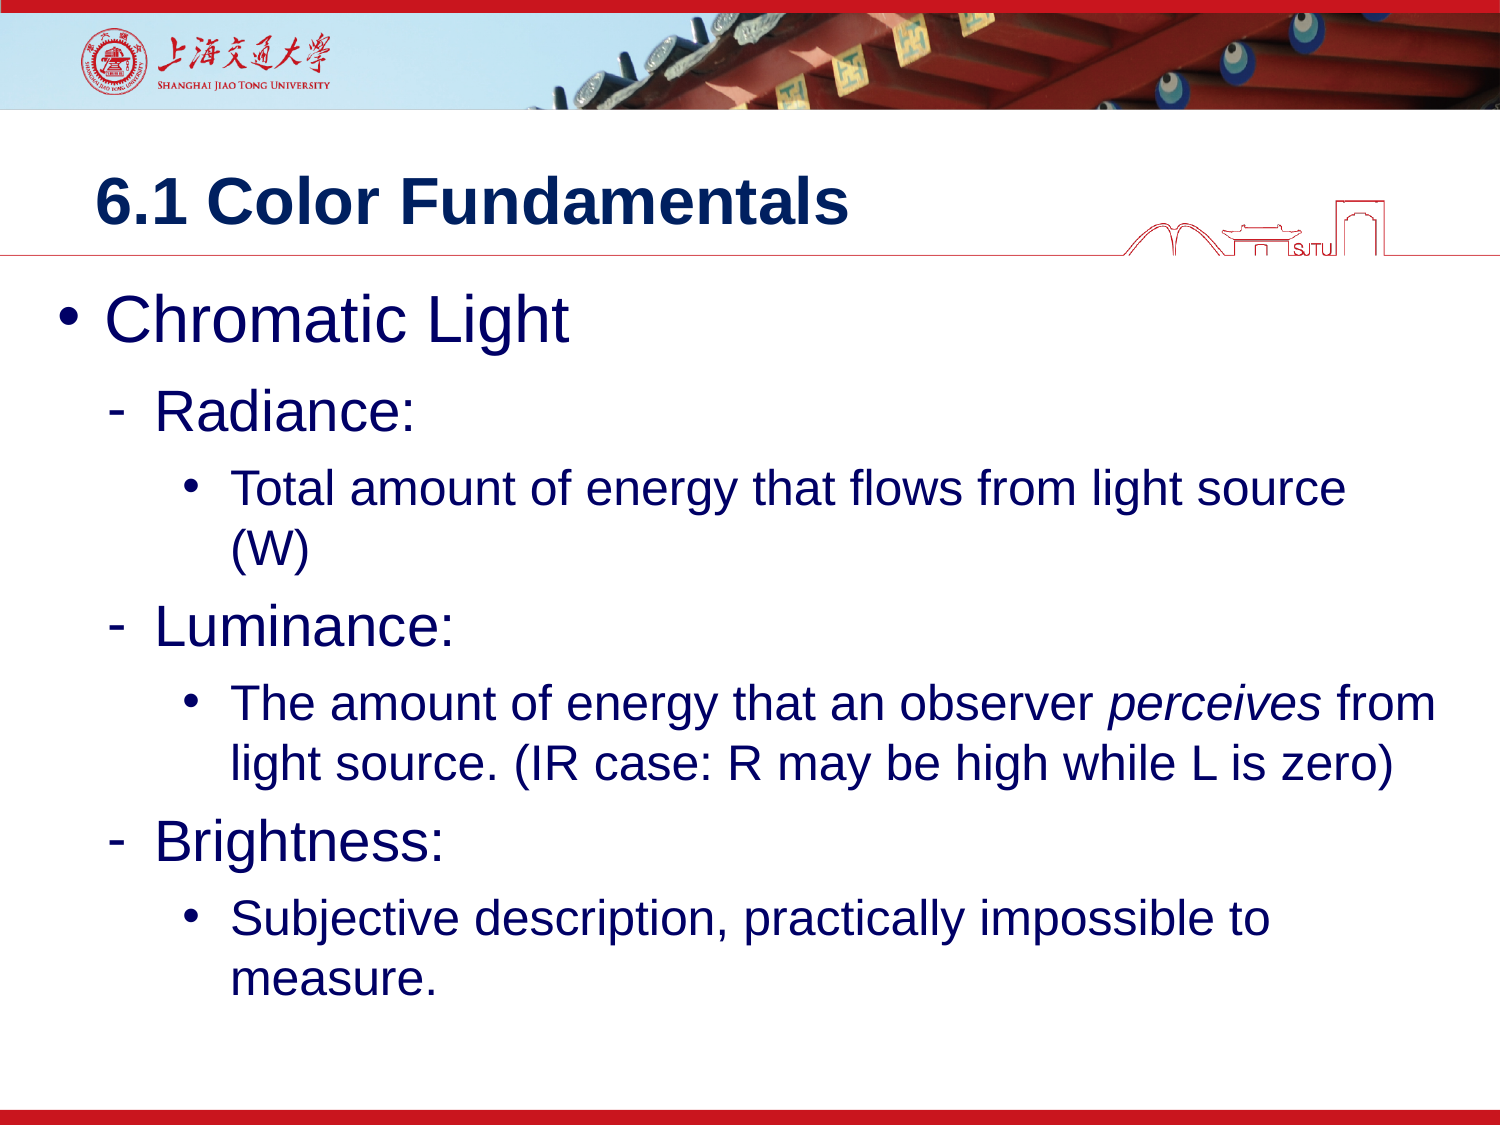

# 6.1 Color Fundamentals
Chromatic Light
Radiance:
Total amount of energy that flows from light source (W)
Luminance:
The amount of energy that an observer perceives from light source. (IR case: R may be high while L is zero)
Brightness:
Subjective description, practically impossible to measure.